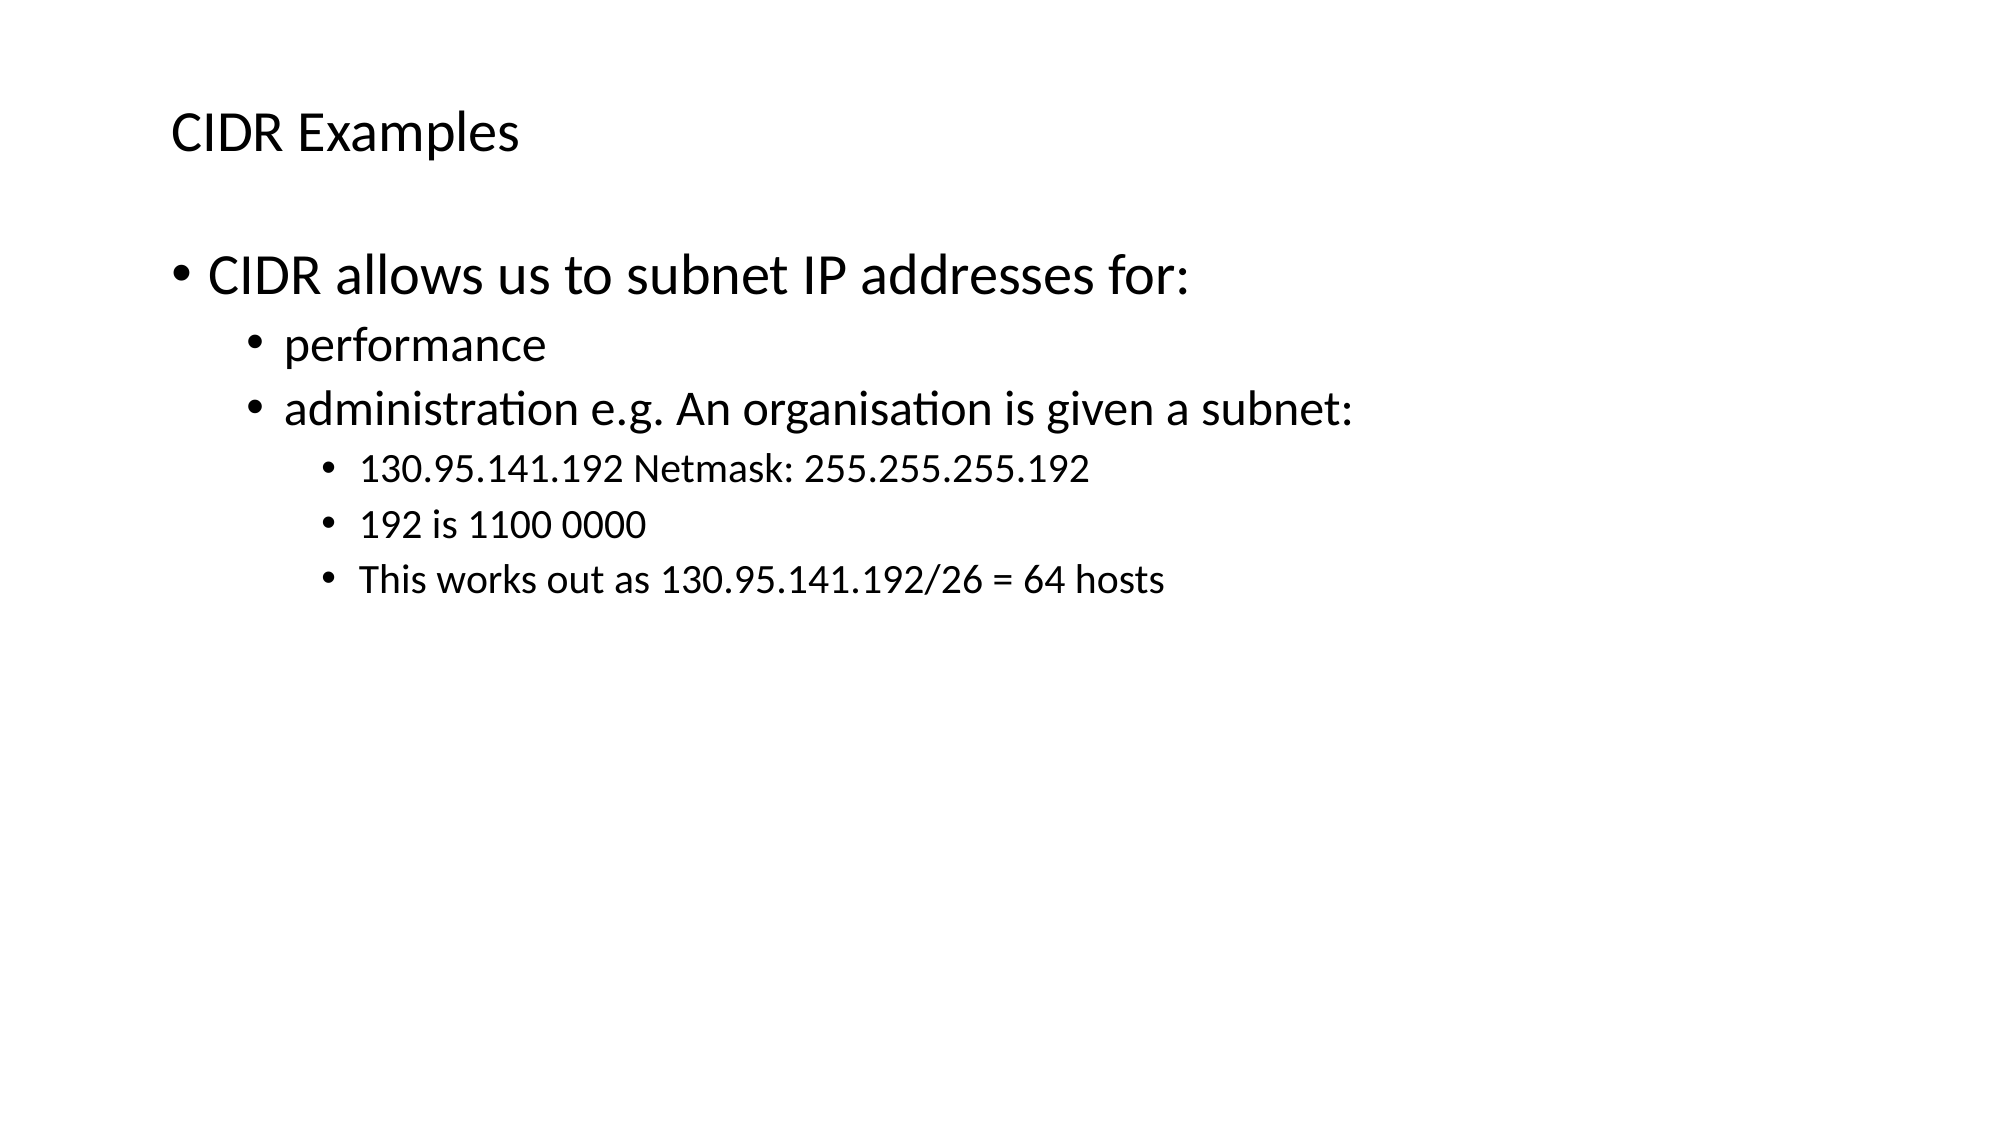

CIDR Examples
CIDR allows us to subnet IP addresses for:
performance
administration e.g. An organisation is given a subnet:
130.95.141.192 Netmask: 255.255.255.192
192 is 1100 0000
This works out as 130.95.141.192/26 = 64 hosts